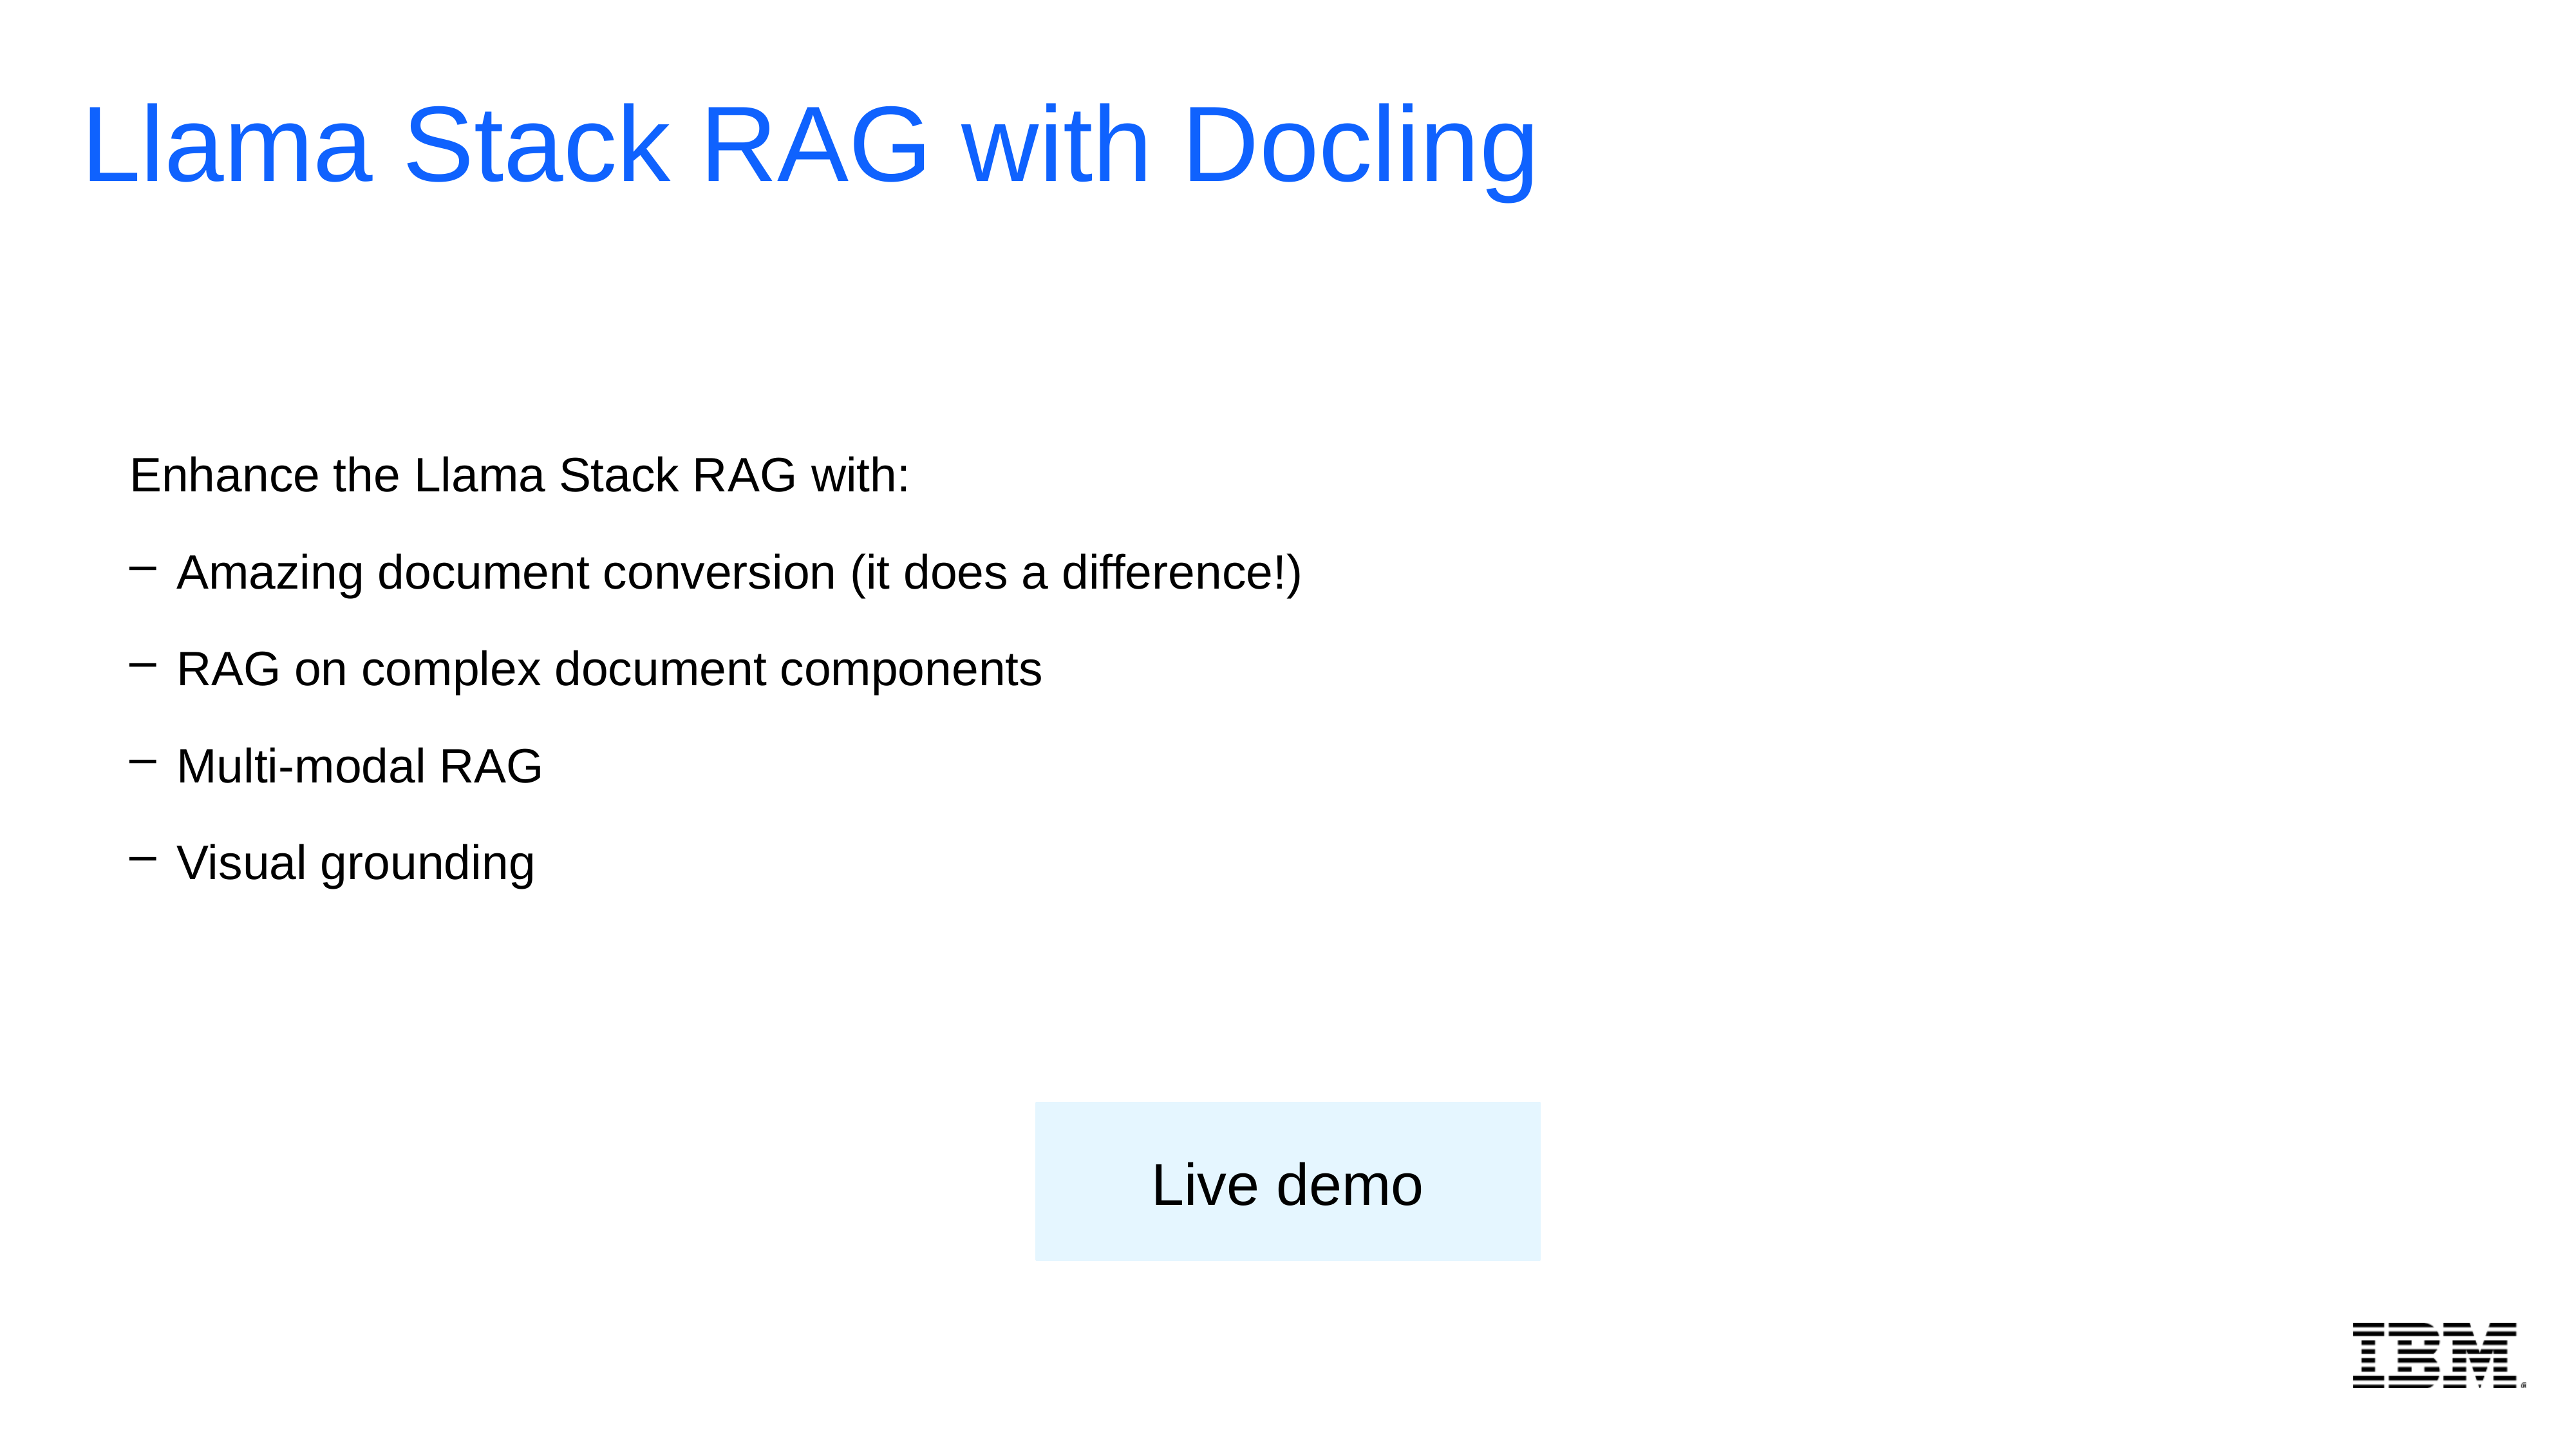

Llama Stack RAG with Docling

Enhance the Llama Stack RAG with:
Amazing document conversion (it does a difference!)
RAG on complex document components
Multi-modal RAG
Visual grounding
Live demo